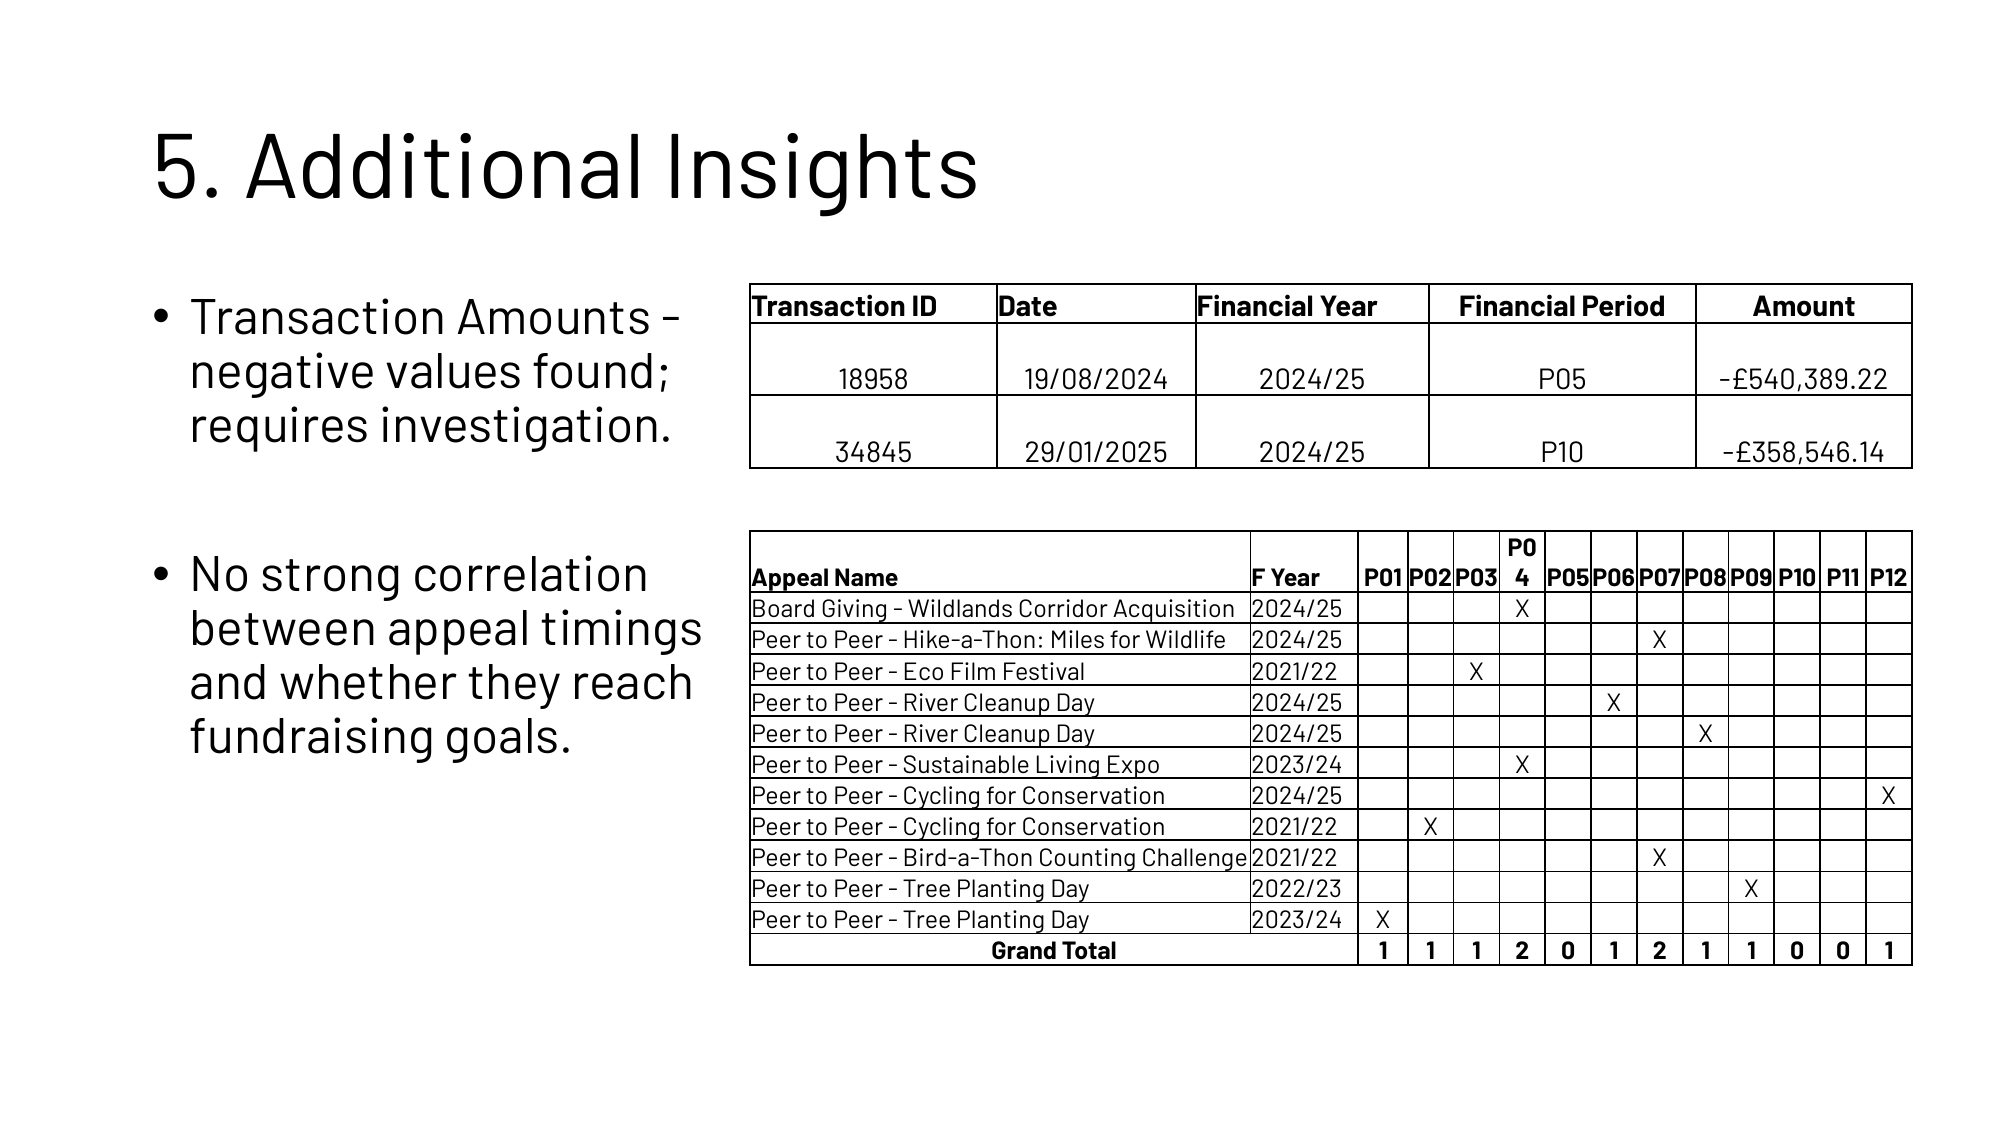

# 5. Additional Insights
Transaction Amounts -  negative values found; requires investigation.

No strong correlation between appeal timings and whether they reach fundraising goals.

| Transaction ID | Date | Financial Year | Financial Period | Amount |
| --- | --- | --- | --- | --- |
| 18958 | 19/08/2024 | 2024/25 | P05 | -£540,389.22 |
| 34845 | 29/01/2025 | 2024/25 | P10 | -£358,546.14 |
| Appeal Name | F Year | P01 | P02 | P03 | P04 | P05 | P06 | P07 | P08 | P09 | P10 | P11 | P12 |
| --- | --- | --- | --- | --- | --- | --- | --- | --- | --- | --- | --- | --- | --- |
| Board Giving - Wildlands Corridor Acquisition | 2024/25 |  |  |  | X |  |  |  |  |  |  |  |  |
| Peer to Peer - Hike-a-Thon: Miles for Wildlife | 2024/25 |  |  |  |  |  |  | X |  |  |  |  |  |
| Peer to Peer - Eco Film Festival | 2021/22 |  |  | X |  |  |  |  |  |  |  |  |  |
| Peer to Peer - River Cleanup Day | 2024/25 |  |  |  |  |  | X |  |  |  |  |  |  |
| Peer to Peer - River Cleanup Day | 2024/25 |  |  |  |  |  |  |  | X |  |  |  |  |
| Peer to Peer - Sustainable Living Expo | 2023/24 |  |  |  | X |  |  |  |  |  |  |  |  |
| Peer to Peer - Cycling for Conservation | 2024/25 |  |  |  |  |  |  |  |  |  |  |  | X |
| Peer to Peer - Cycling for Conservation | 2021/22 |  | X |  |  |  |  |  |  |  |  |  |  |
| Peer to Peer - Bird-a-Thon Counting Challenge | 2021/22 |  |  |  |  |  |  | X |  |  |  |  |  |
| Peer to Peer - Tree Planting Day | 2022/23 |  |  |  |  |  |  |  |  | X |  |  |  |
| Peer to Peer - Tree Planting Day | 2023/24 | X |  |  |  |  |  |  |  |  |  |  |  |
| Grand Total |  | 1 | 1 | 1 | 2 | 0 | 1 | 2 | 1 | 1 | 0 | 0 | 1 |